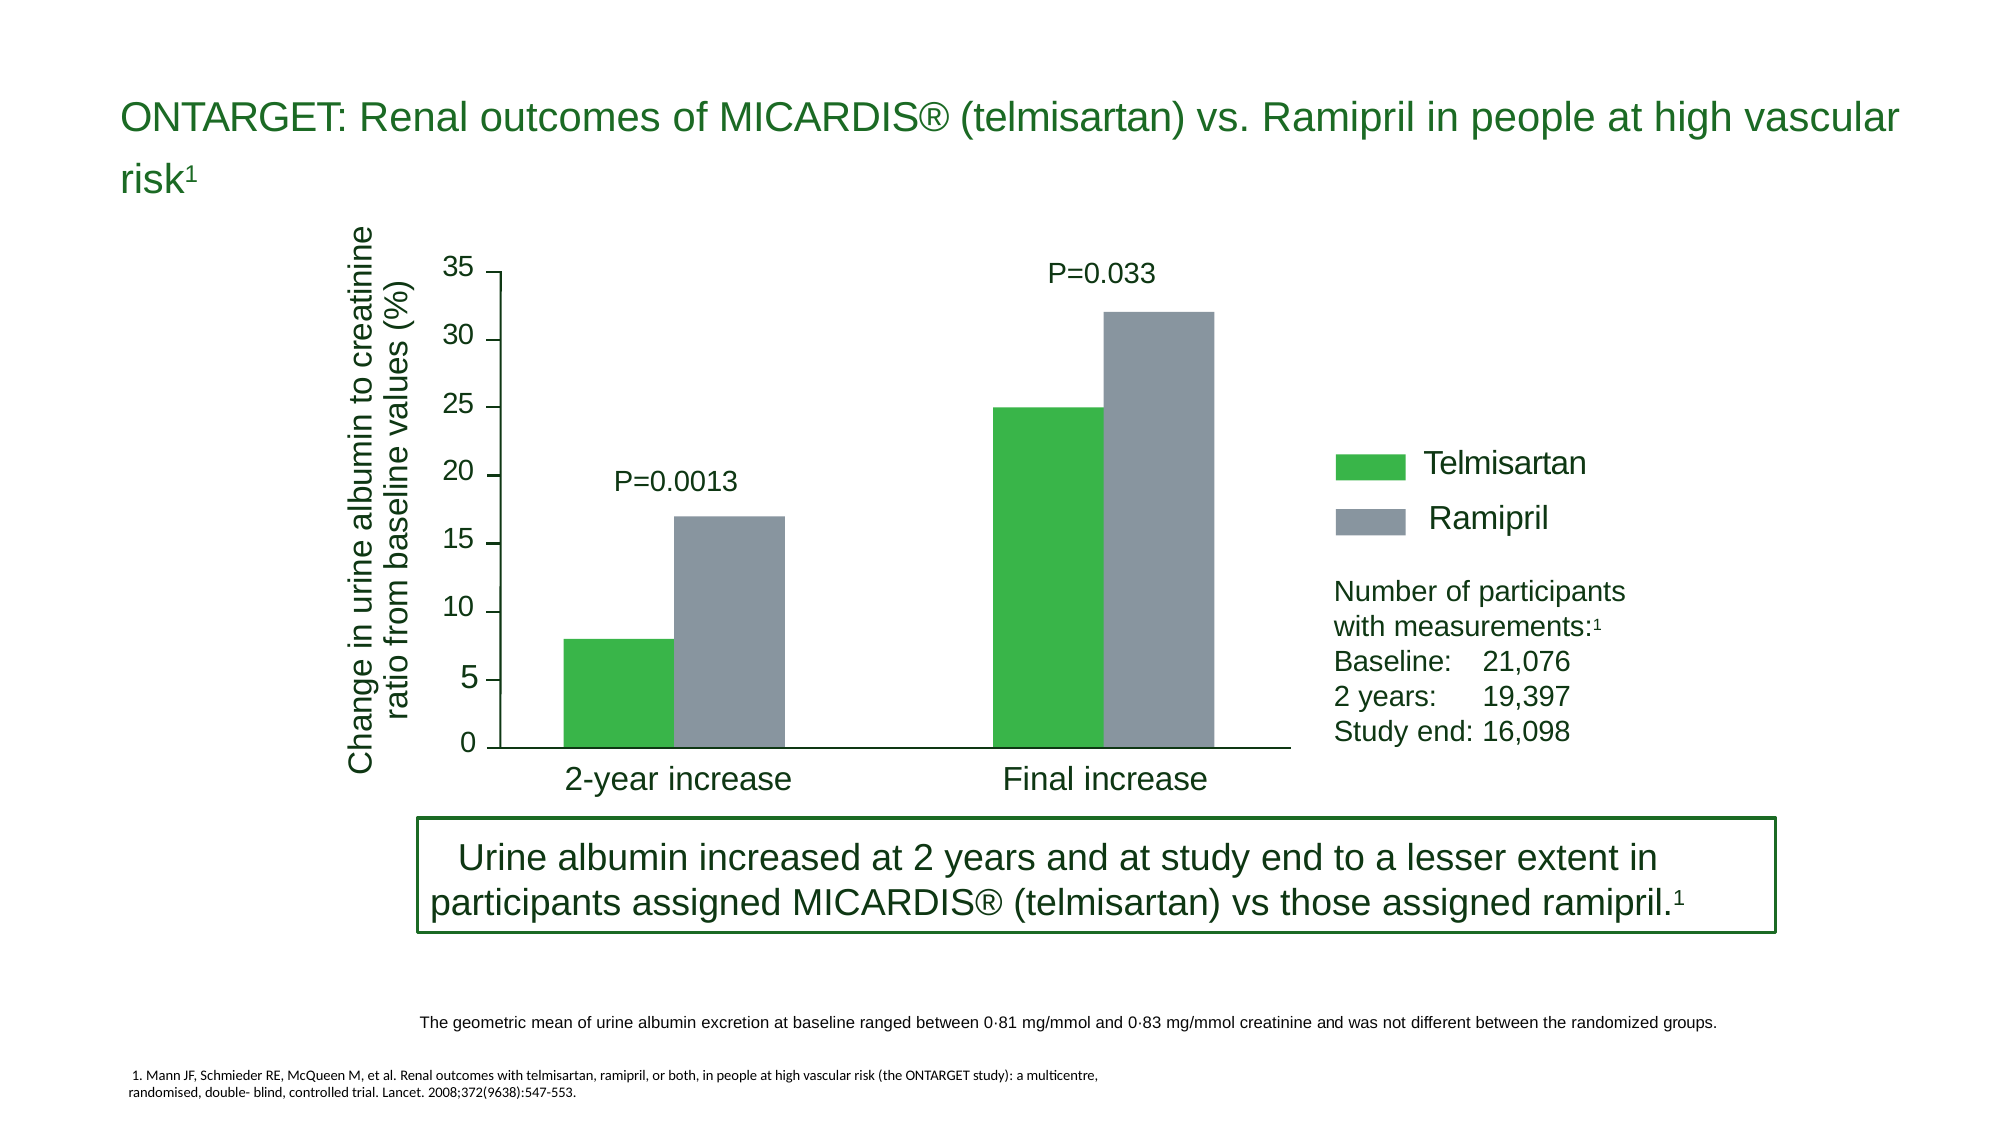

ONTARGET: Renal outcomes of MICARDIS® (telmisartan) vs. Ramipril in people at high vascular risk1
Change in urine albumin to creatinine ratio from baseline values (%)
35
P=0.033

30

25
Telmisartan Ramipril
20

P=0.0013

15
Number of participants with measurements:1
10
Baseline: 2 years:
21,076
19,397
5
Study end: 16,098
0
2-year increase
Final increase

Urine albumin increased at 2 years and at study end to a lesser extent in participants assigned MICARDIS® (telmisartan) vs those assigned ramipril.1
The geometric mean of urine albumin excretion at baseline ranged between 0·81 mg/mmol and 0·83 mg/mmol creatinine and was not different between the randomized groups.
 1. Mann JF, Schmieder RE, McQueen M, et al. Renal outcomes with telmisartan, ramipril, or both, in people at high vascular risk (the ONTARGET study): a multicentre, randomised, double- blind, controlled trial. Lancet. 2008;372(9638):547-553.